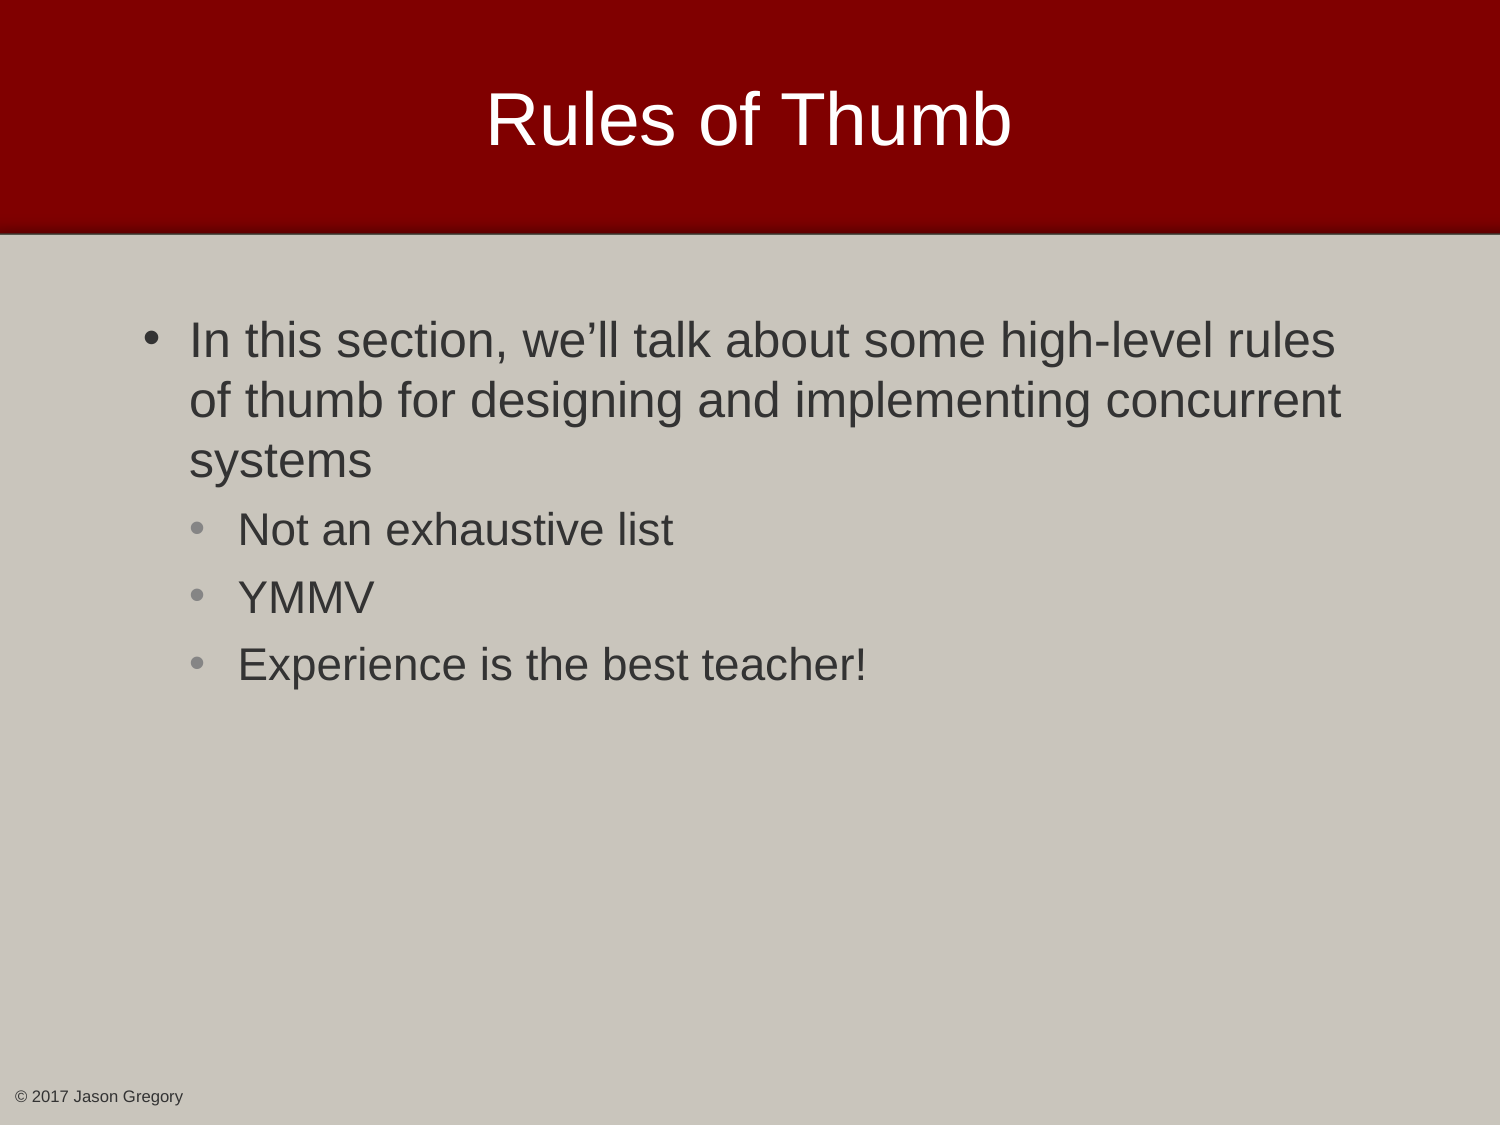

# Rules of Thumb
In this section, we’ll talk about some high-level rules of thumb for designing and implementing concurrent systems
Not an exhaustive list
YMMV
Experience is the best teacher!
© 2017 Jason Gregory